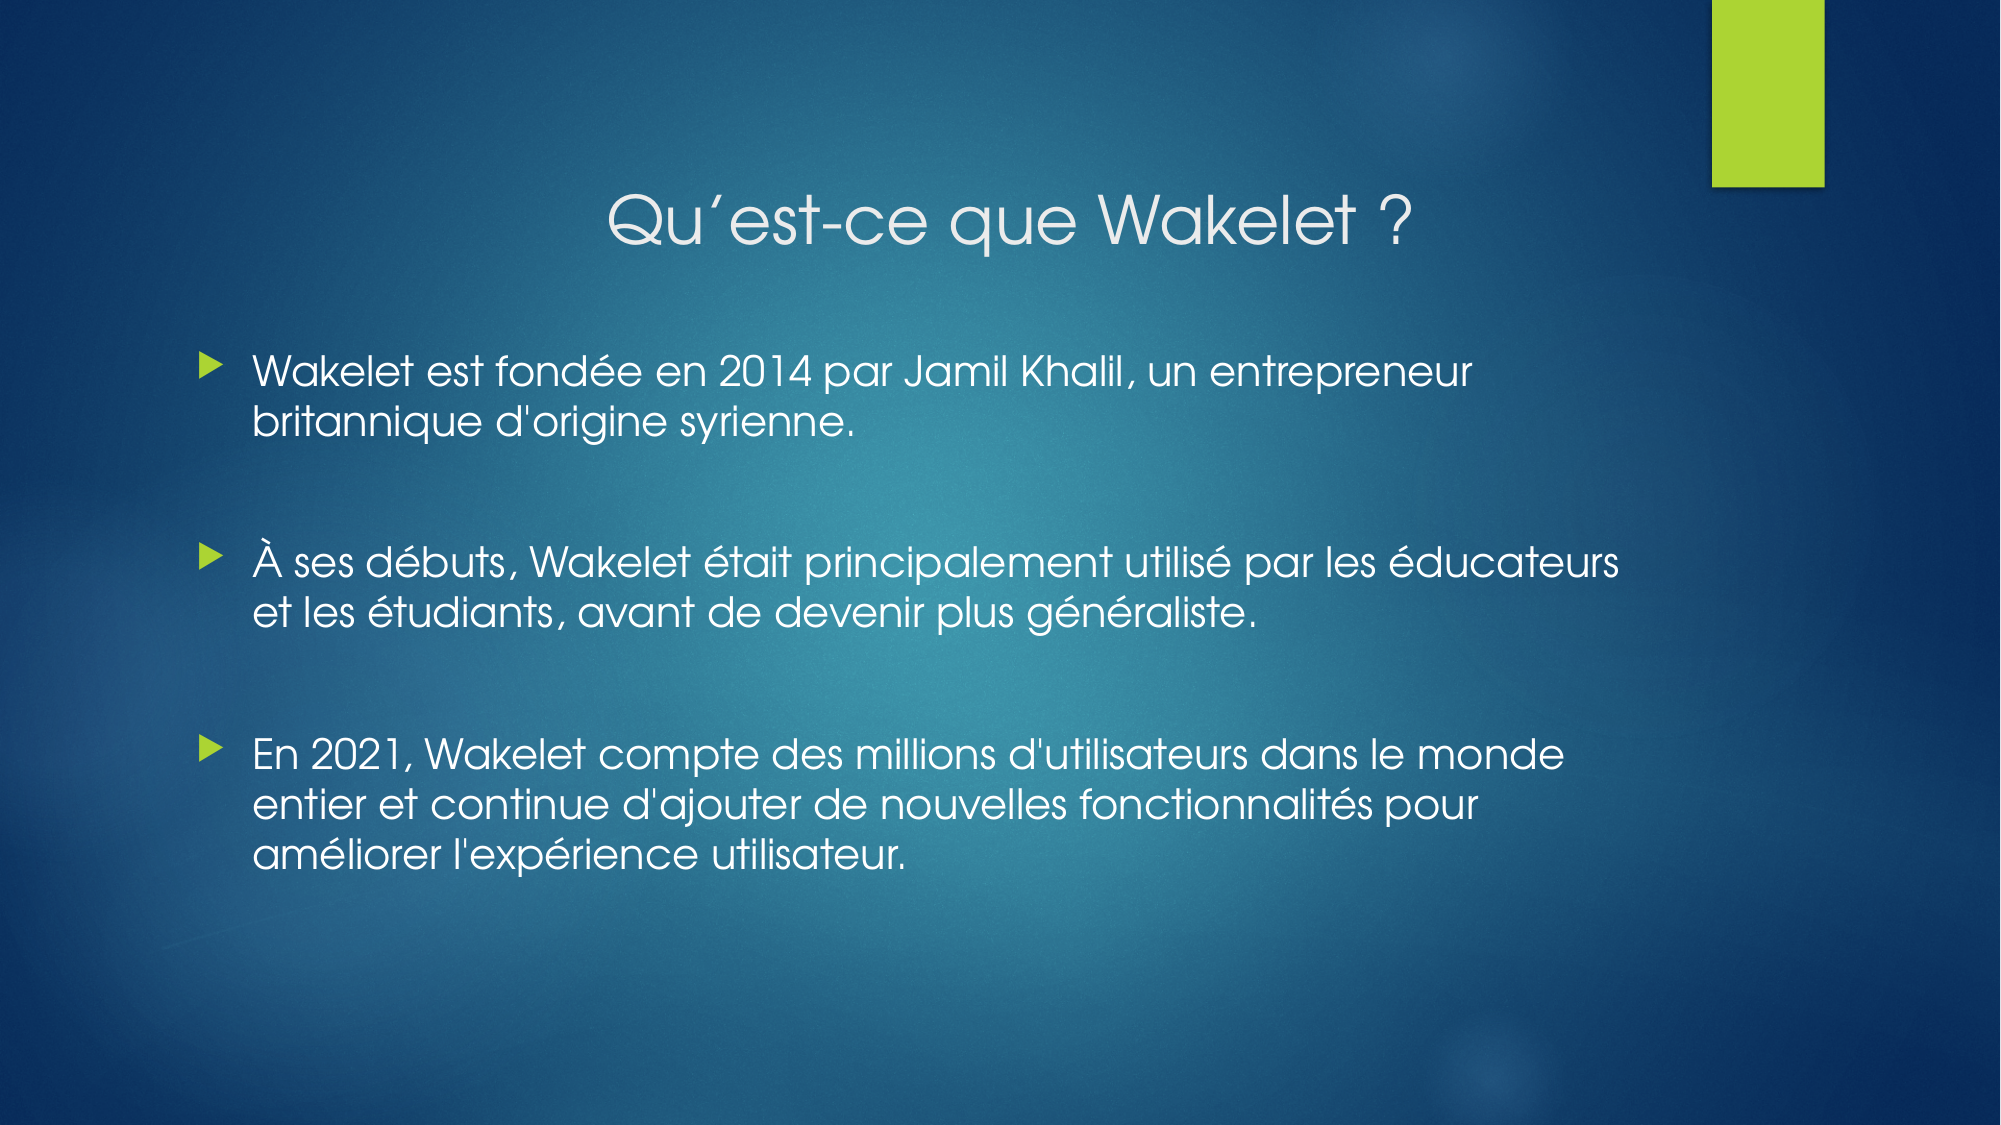

# Qu’est-ce que Wakelet ?
Wakelet est fondée en 2014 par Jamil Khalil, un entrepreneur britannique d'origine syrienne.

À ses débuts, Wakelet était principalement utilisé par les éducateurs et les étudiants, avant de devenir plus généraliste.

En 2021, Wakelet compte des millions d'utilisateurs dans le monde entier et continue d'ajouter de nouvelles fonctionnalités pour améliorer l'expérience utilisateur.